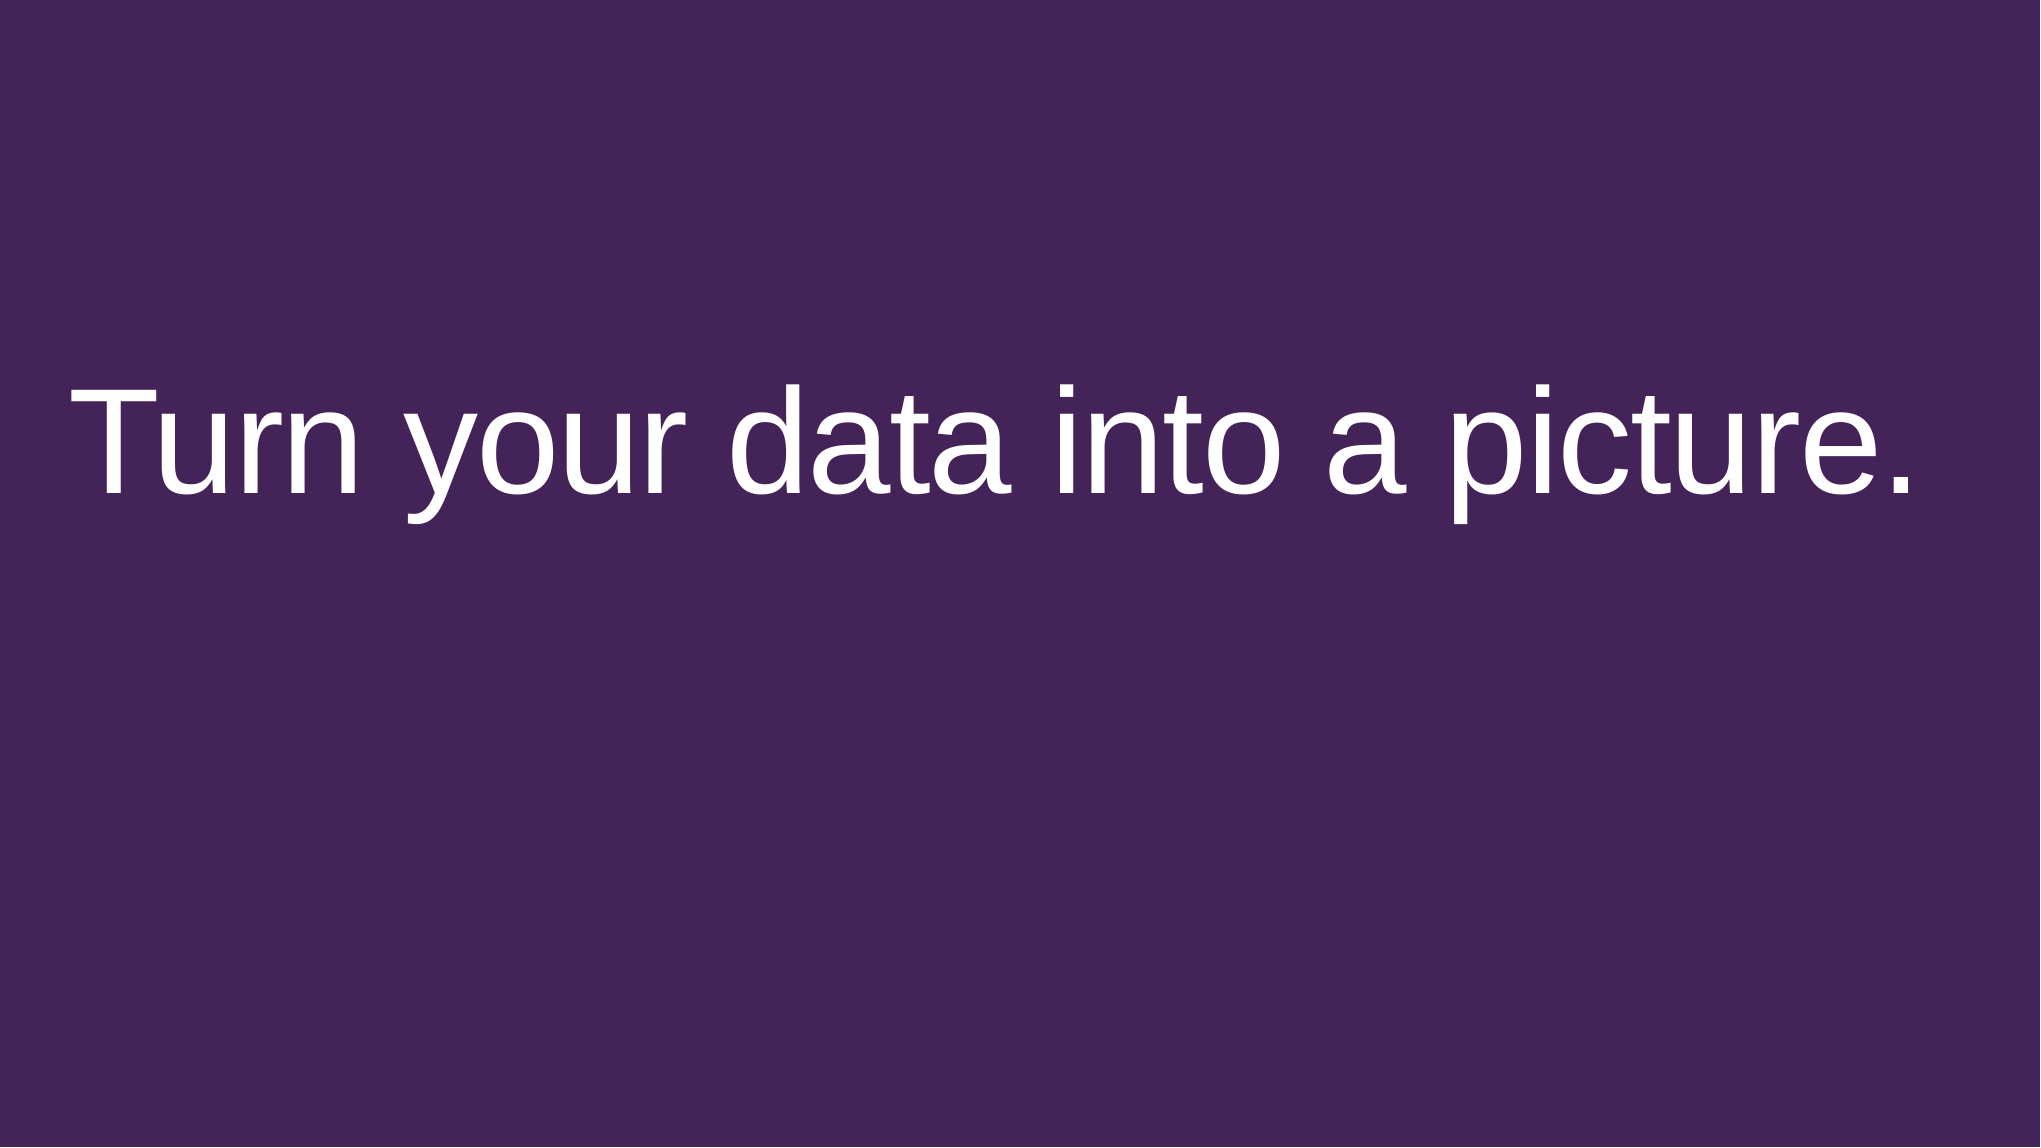

# Turn your data into a picture.